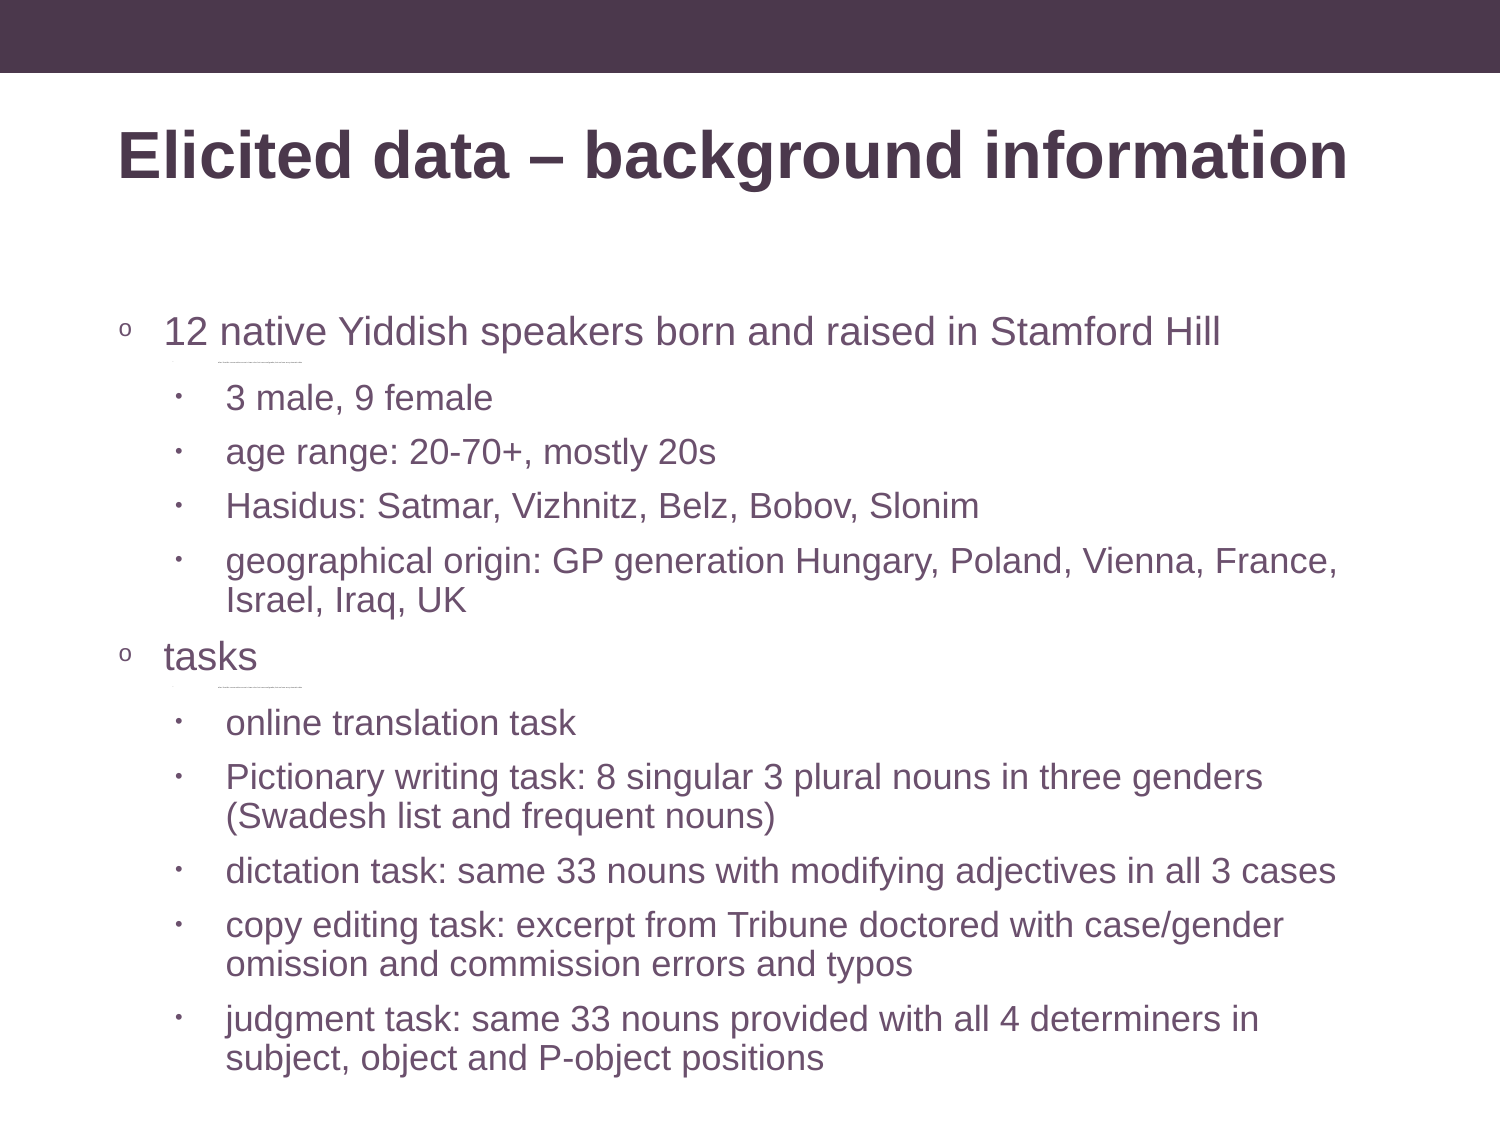

# Elicited data – background information
12 native Yiddish speakers born and raised in Stamford Hill
other Hasidic communities seem to have also lost case and gender, but we have no systematic data
3 male, 9 female
age range: 20-70+, mostly 20s
Hasidus: Satmar, Vizhnitz, Belz, Bobov, Slonim
geographical origin: GP generation Hungary, Poland, Vienna, France, Israel, Iraq, UK
tasks
other Hasidic communities seem to have also lost case and gender, but we have no systematic data
online translation task
Pictionary writing task: 8 singular 3 plural nouns in three genders (Swadesh list and frequent nouns)
dictation task: same 33 nouns with modifying adjectives in all 3 cases
copy editing task: excerpt from Tribune doctored with case/gender omission and commission errors and typos
judgment task: same 33 nouns provided with all 4 determiners in subject, object and P-object positions